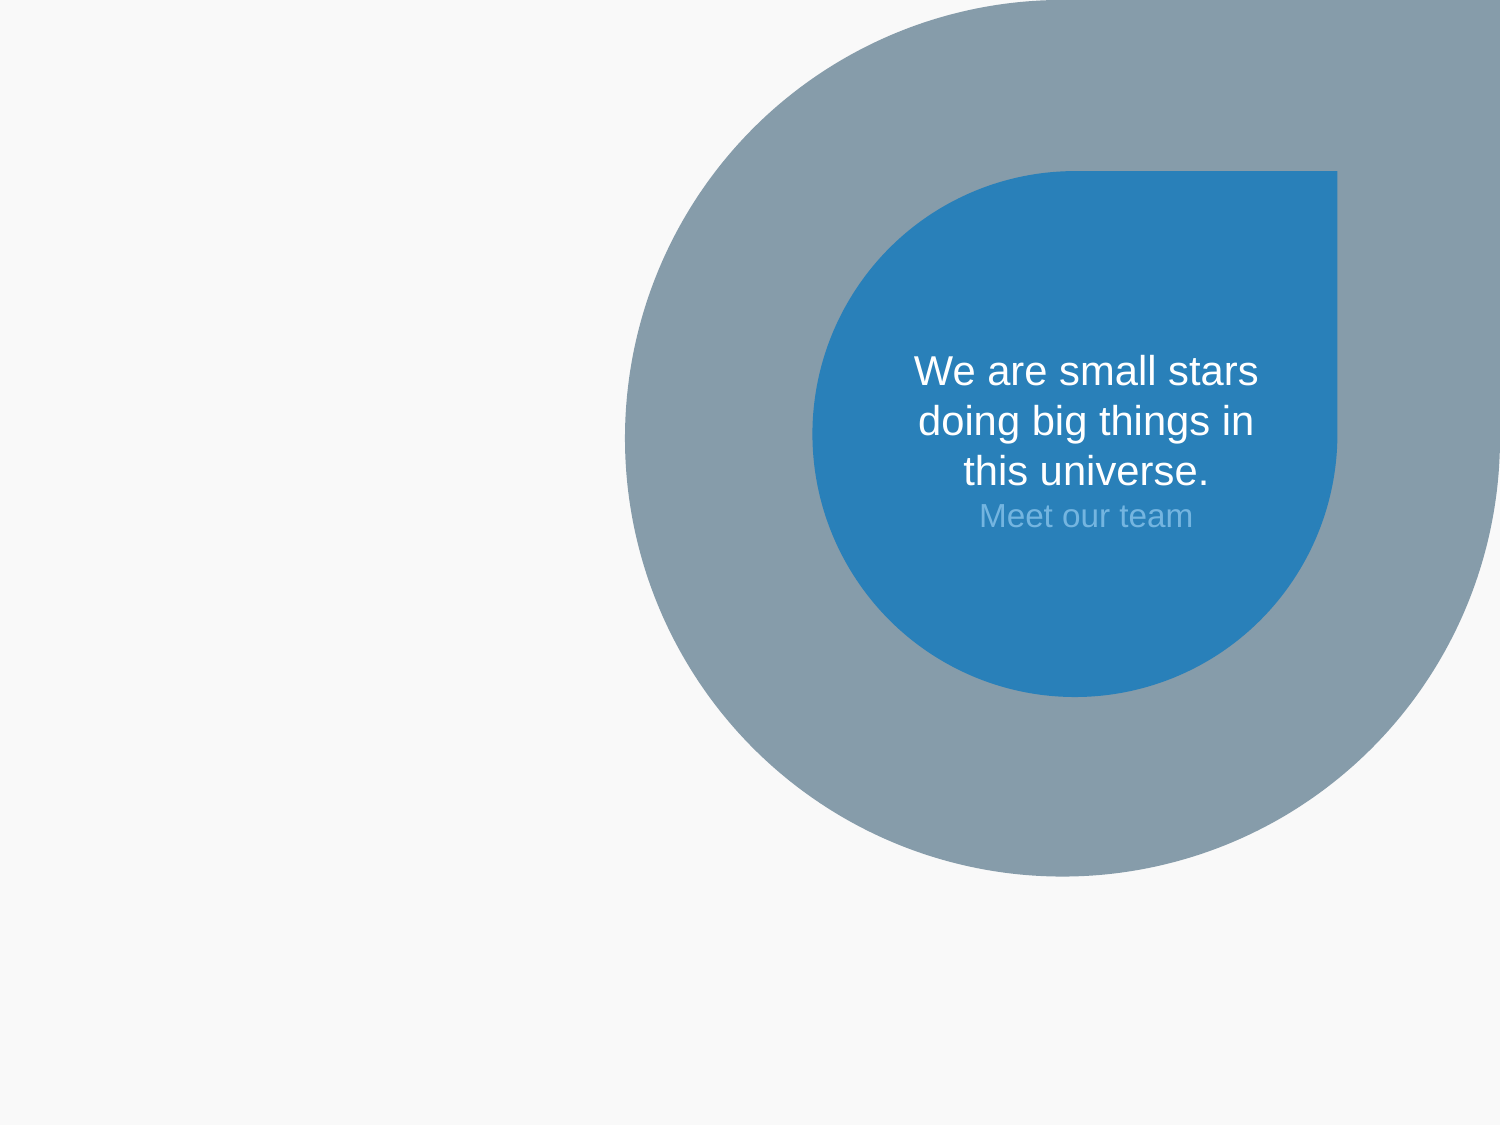

We are small stars doing big things in this universe.
Meet our team